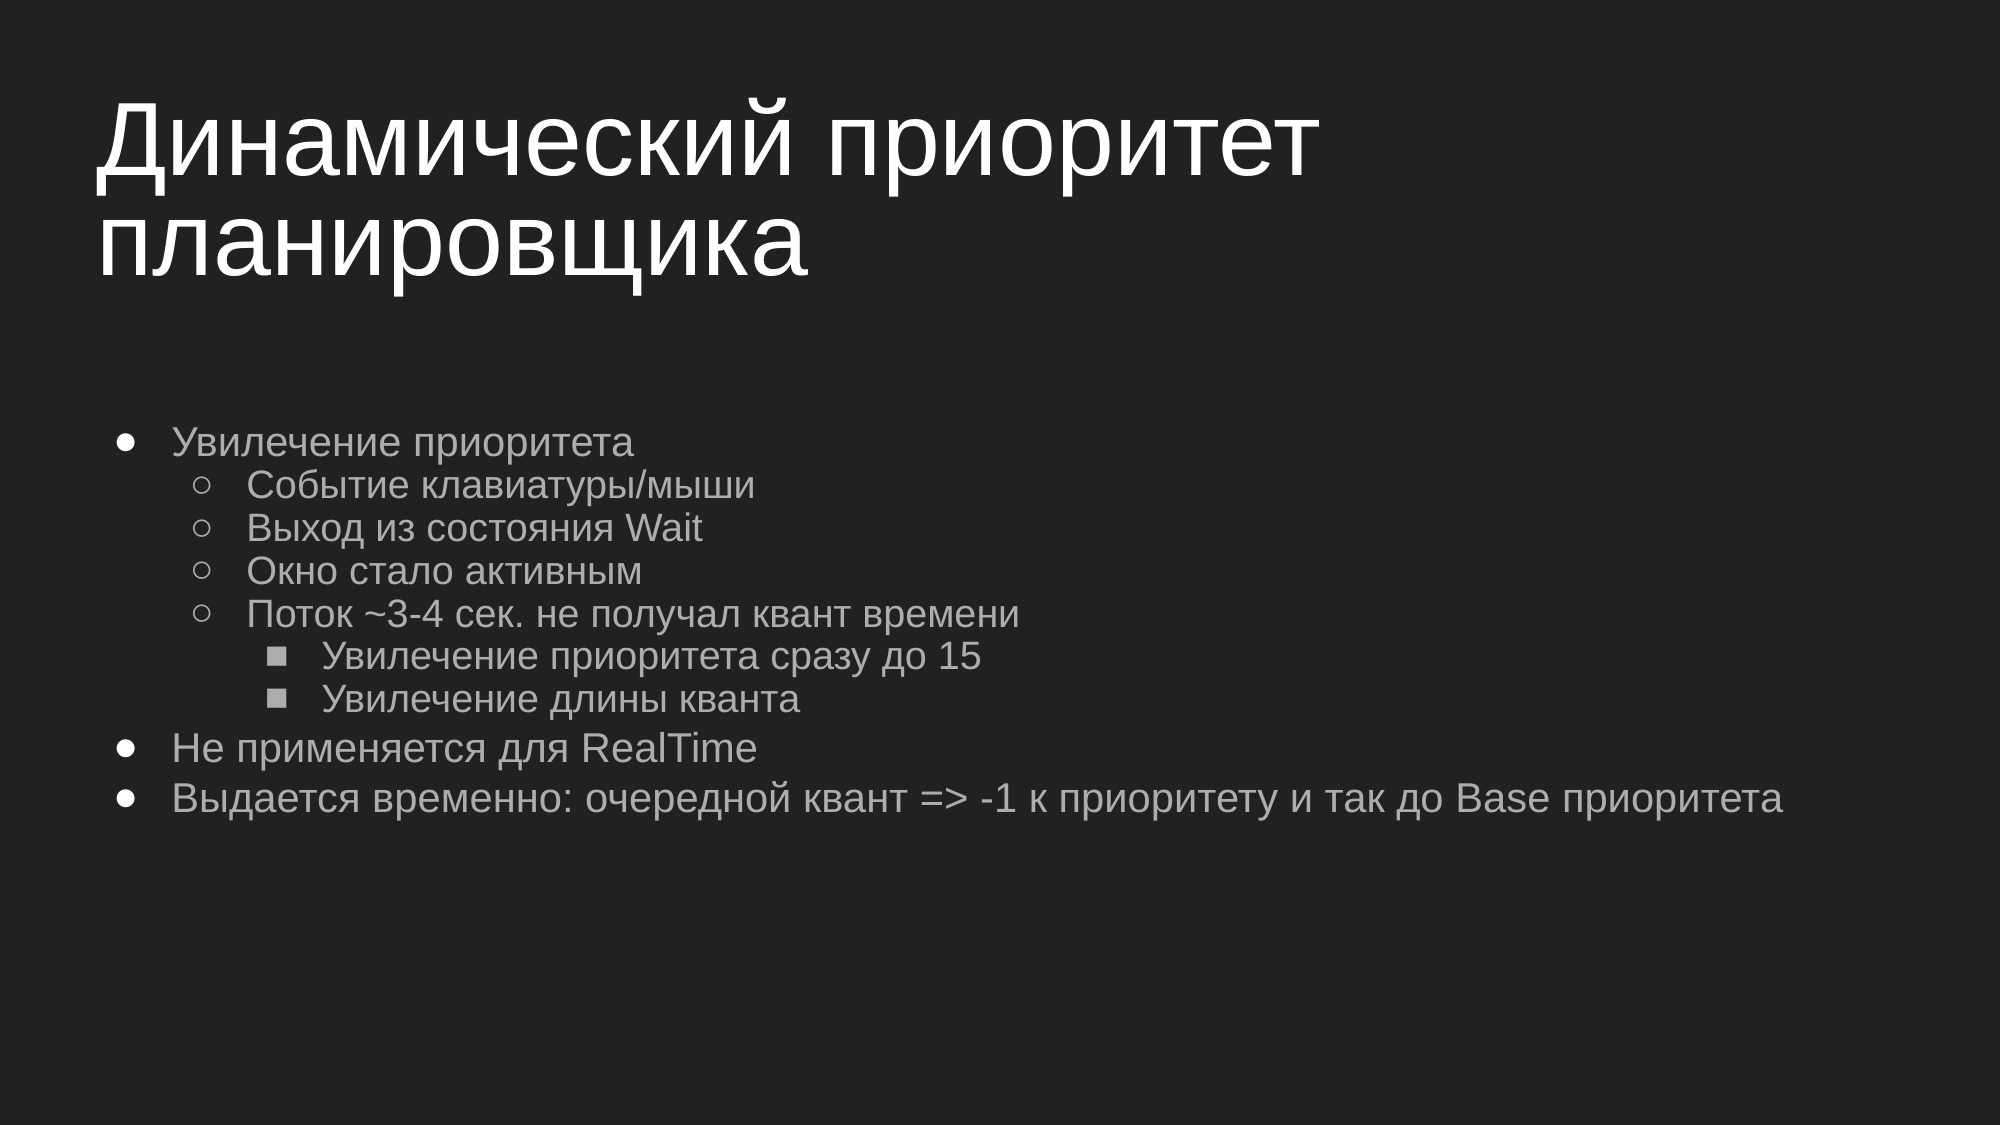

# Динамический приоритет планировщика
Увилечение приоритета
Событие клавиатуры/мыши
Выход из состояния Wait
Окно стало активным
Поток ~3-4 сек. не получал квант времени
Увилечение приоритета сразу до 15
Увилечение длины кванта
Не применяется для RealTime
Выдается временно: очередной квант => -1 к приоритету и так до Base приоритета